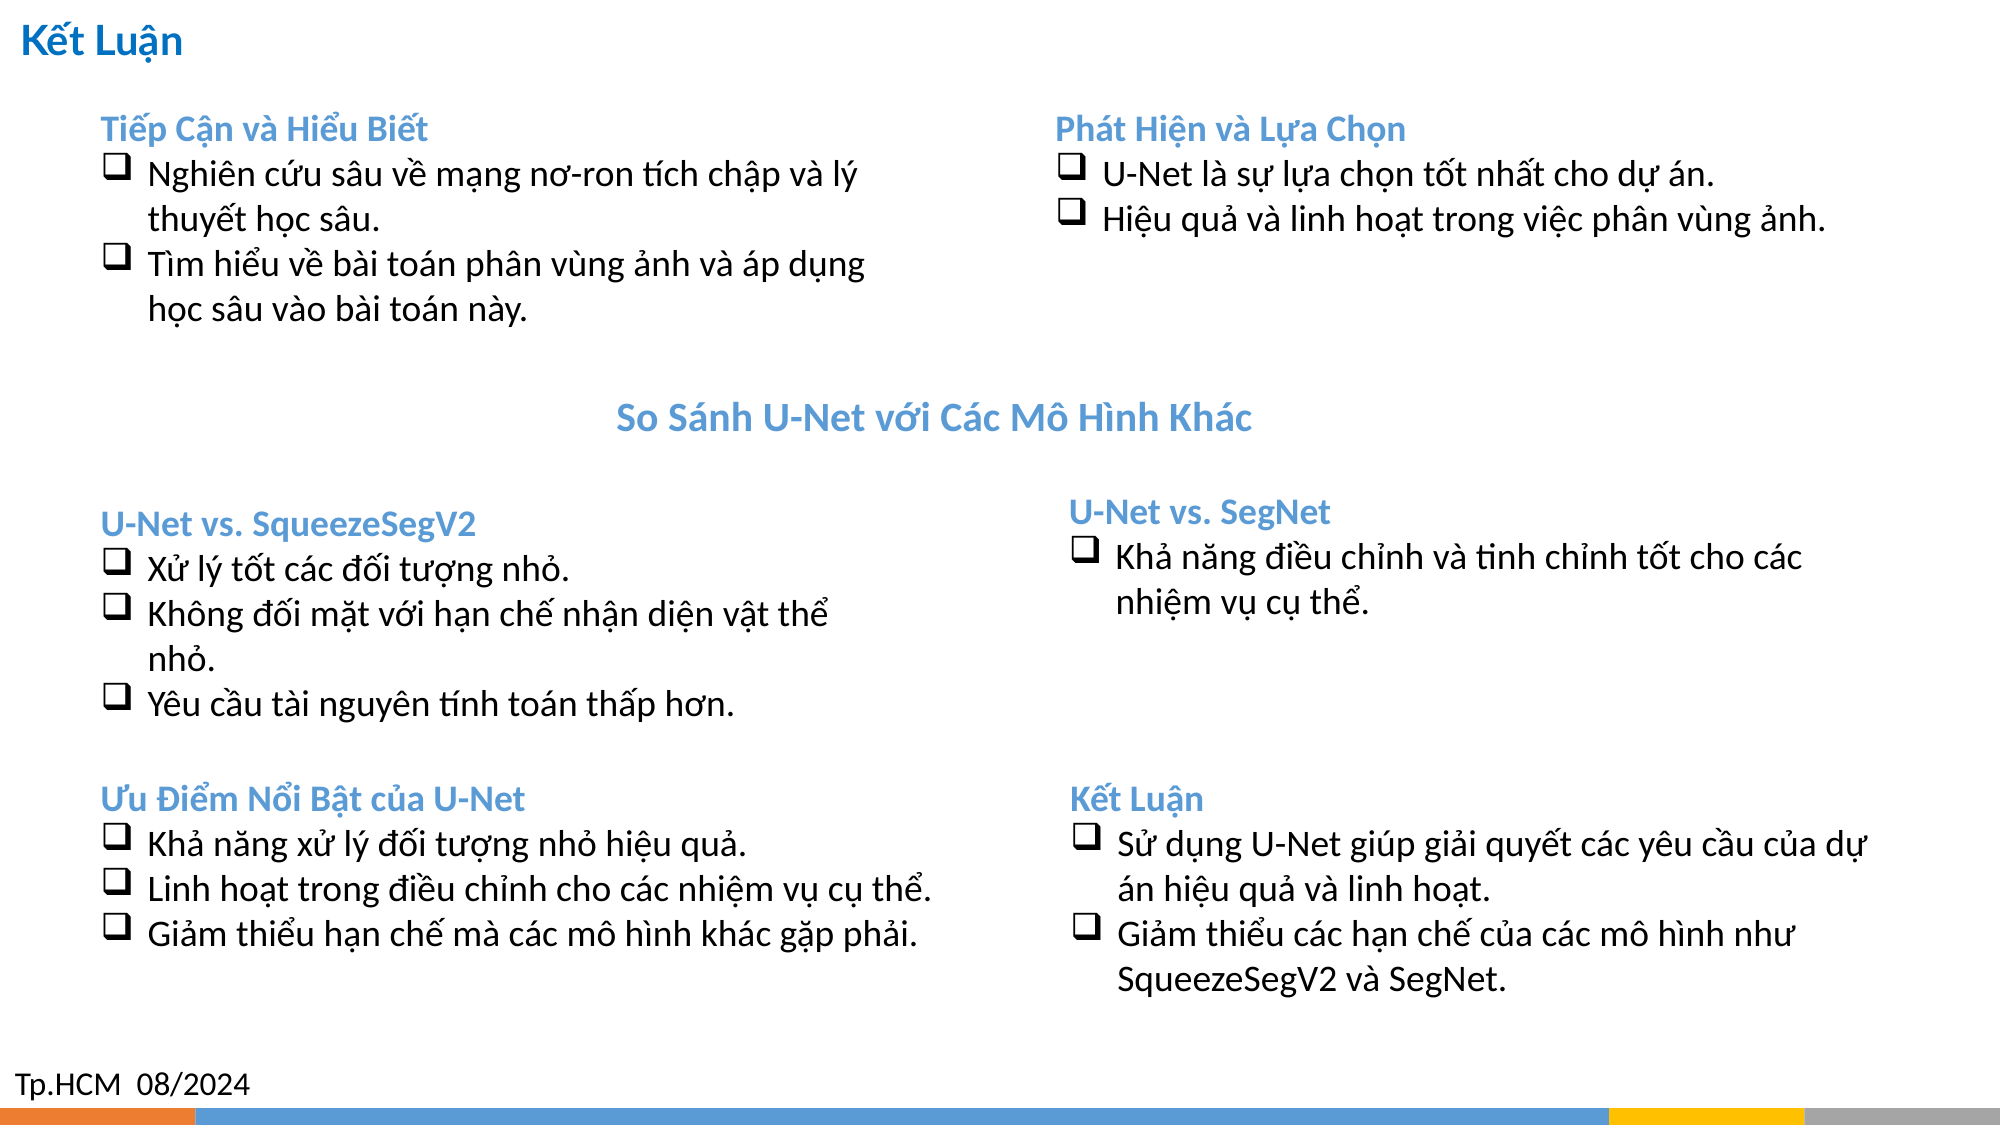

# Kết Luận
Tiếp Cận và Hiểu Biết
Nghiên cứu sâu về mạng nơ-ron tích chập và lý thuyết học sâu.
Tìm hiểu về bài toán phân vùng ảnh và áp dụng học sâu vào bài toán này.
Phát Hiện và Lựa Chọn
U-Net là sự lựa chọn tốt nhất cho dự án.
Hiệu quả và linh hoạt trong việc phân vùng ảnh.
So Sánh U-Net với Các Mô Hình Khác
U-Net vs. SegNet
Khả năng điều chỉnh và tinh chỉnh tốt cho các nhiệm vụ cụ thể.
U-Net vs. SqueezeSegV2
Xử lý tốt các đối tượng nhỏ.
Không đối mặt với hạn chế nhận diện vật thể nhỏ.
Yêu cầu tài nguyên tính toán thấp hơn.
Kết Luận
Sử dụng U-Net giúp giải quyết các yêu cầu của dự án hiệu quả và linh hoạt.
Giảm thiểu các hạn chế của các mô hình như SqueezeSegV2 và SegNet.
Ưu Điểm Nổi Bật của U-Net
Khả năng xử lý đối tượng nhỏ hiệu quả.
Linh hoạt trong điều chỉnh cho các nhiệm vụ cụ thể.
Giảm thiểu hạn chế mà các mô hình khác gặp phải.
21
Tp.HCM  08/2024